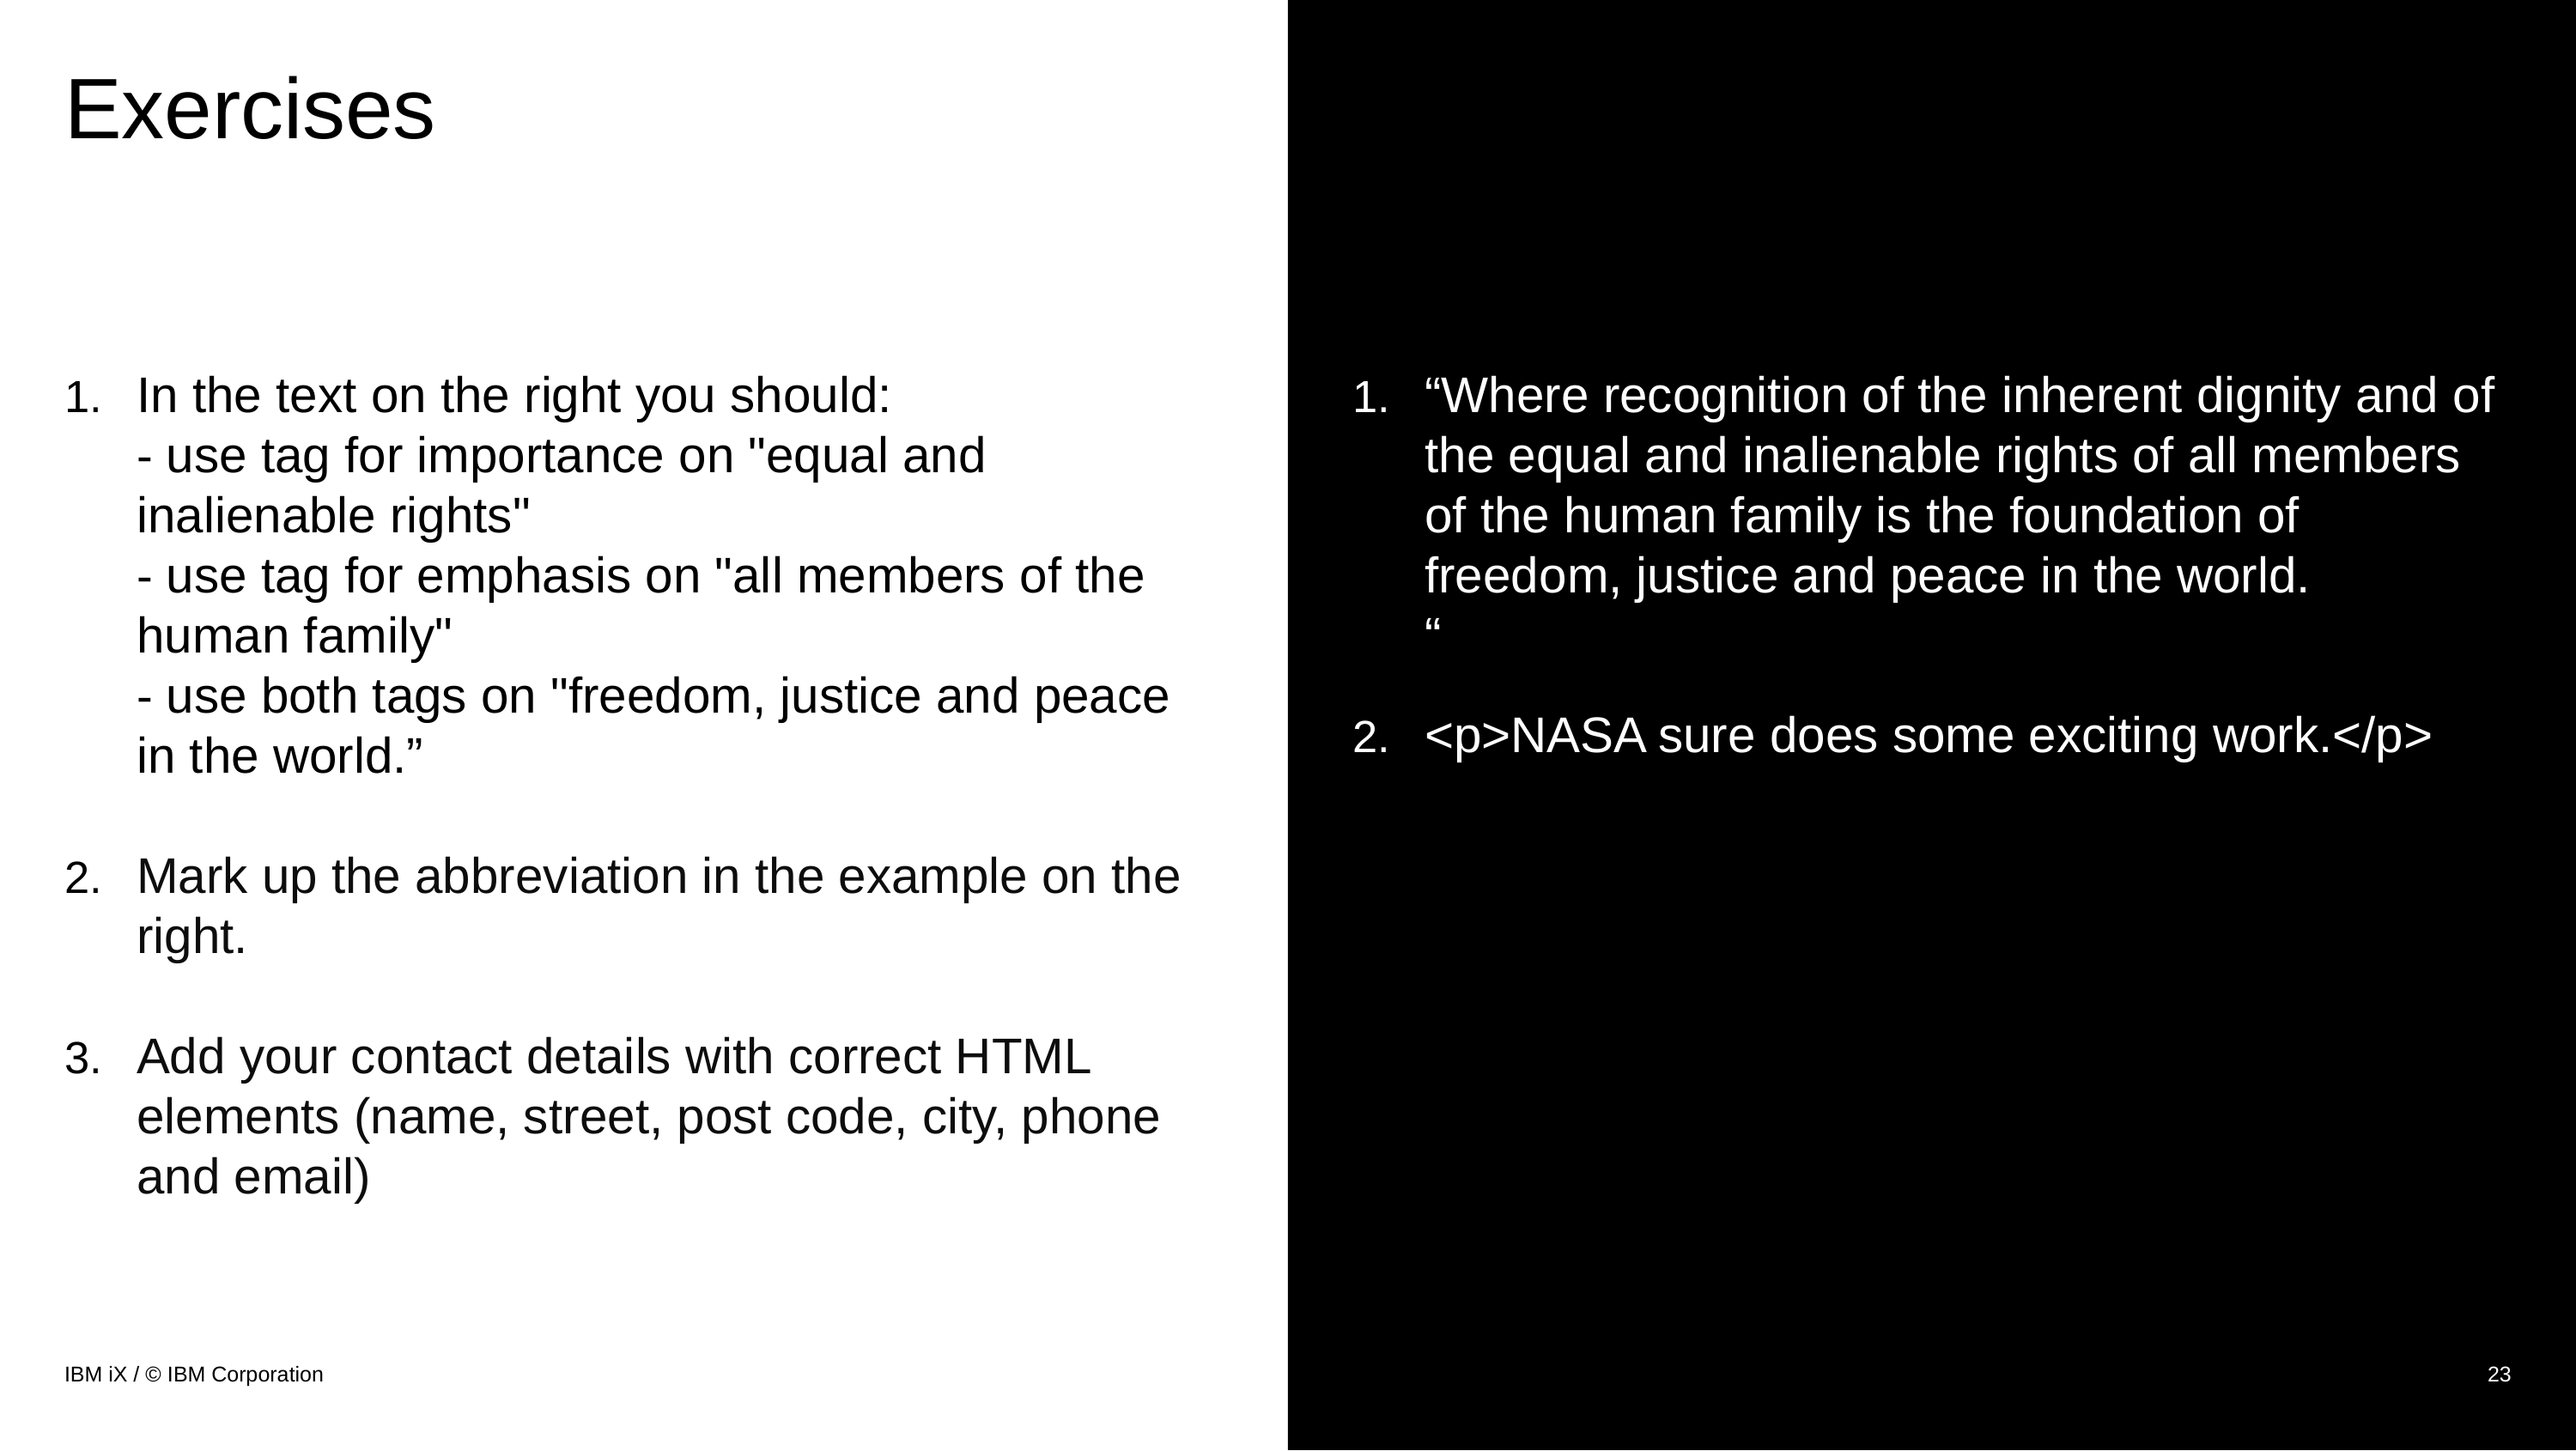

# Exercises
“Where recognition of the inherent dignity and of the equal and inalienable rights of all members of the human family is the foundation of freedom, justice and peace in the world.
“
<p>NASA sure does some exciting work.</p>
In the text on the right you should:
- use tag for importance on "equal and inalienable rights"
- use tag for emphasis on "all members of the human family"
- use both tags on "freedom, justice and peace in the world.”

Mark up the abbreviation in the example on the right.

Add your contact details with correct HTML elements (name, street, post code, city, phone and email)
IBM iX / © IBM Corporation
23